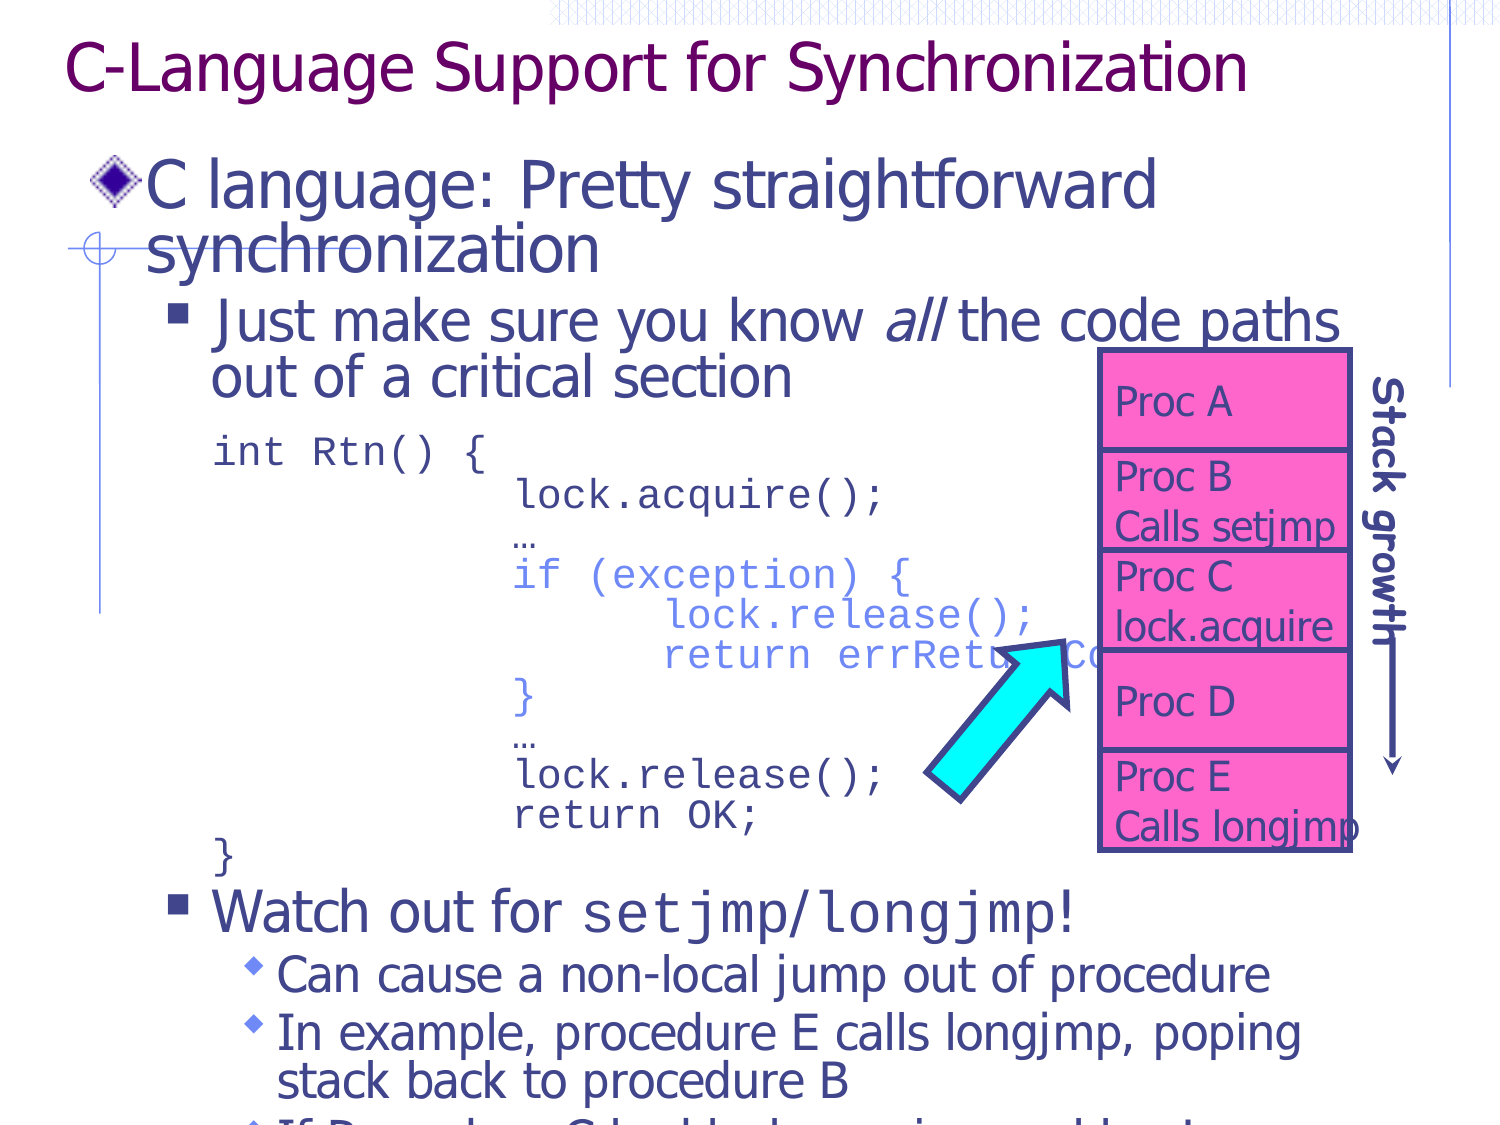

# C-Language Support for Synchronization
C language: Pretty straightforward synchronization
Just make sure you know all the code paths out of a critical section
	int Rtn() {
		lock.acquire();
		…
		if (exception) {
			lock.release();
			return errReturnCode;
		}
		…
		lock.release();
		return OK;
}
Watch out for setjmp/longjmp!
Can cause a non-local jump out of procedure
In example, procedure E calls longjmp, poping stack back to procedure B
If Procedure C had lock.acquire, problem!
Proc A
Proc B
Calls setjmp
Proc C
lock.acquire
Proc D
Proc E
Calls longjmp
Stack growth